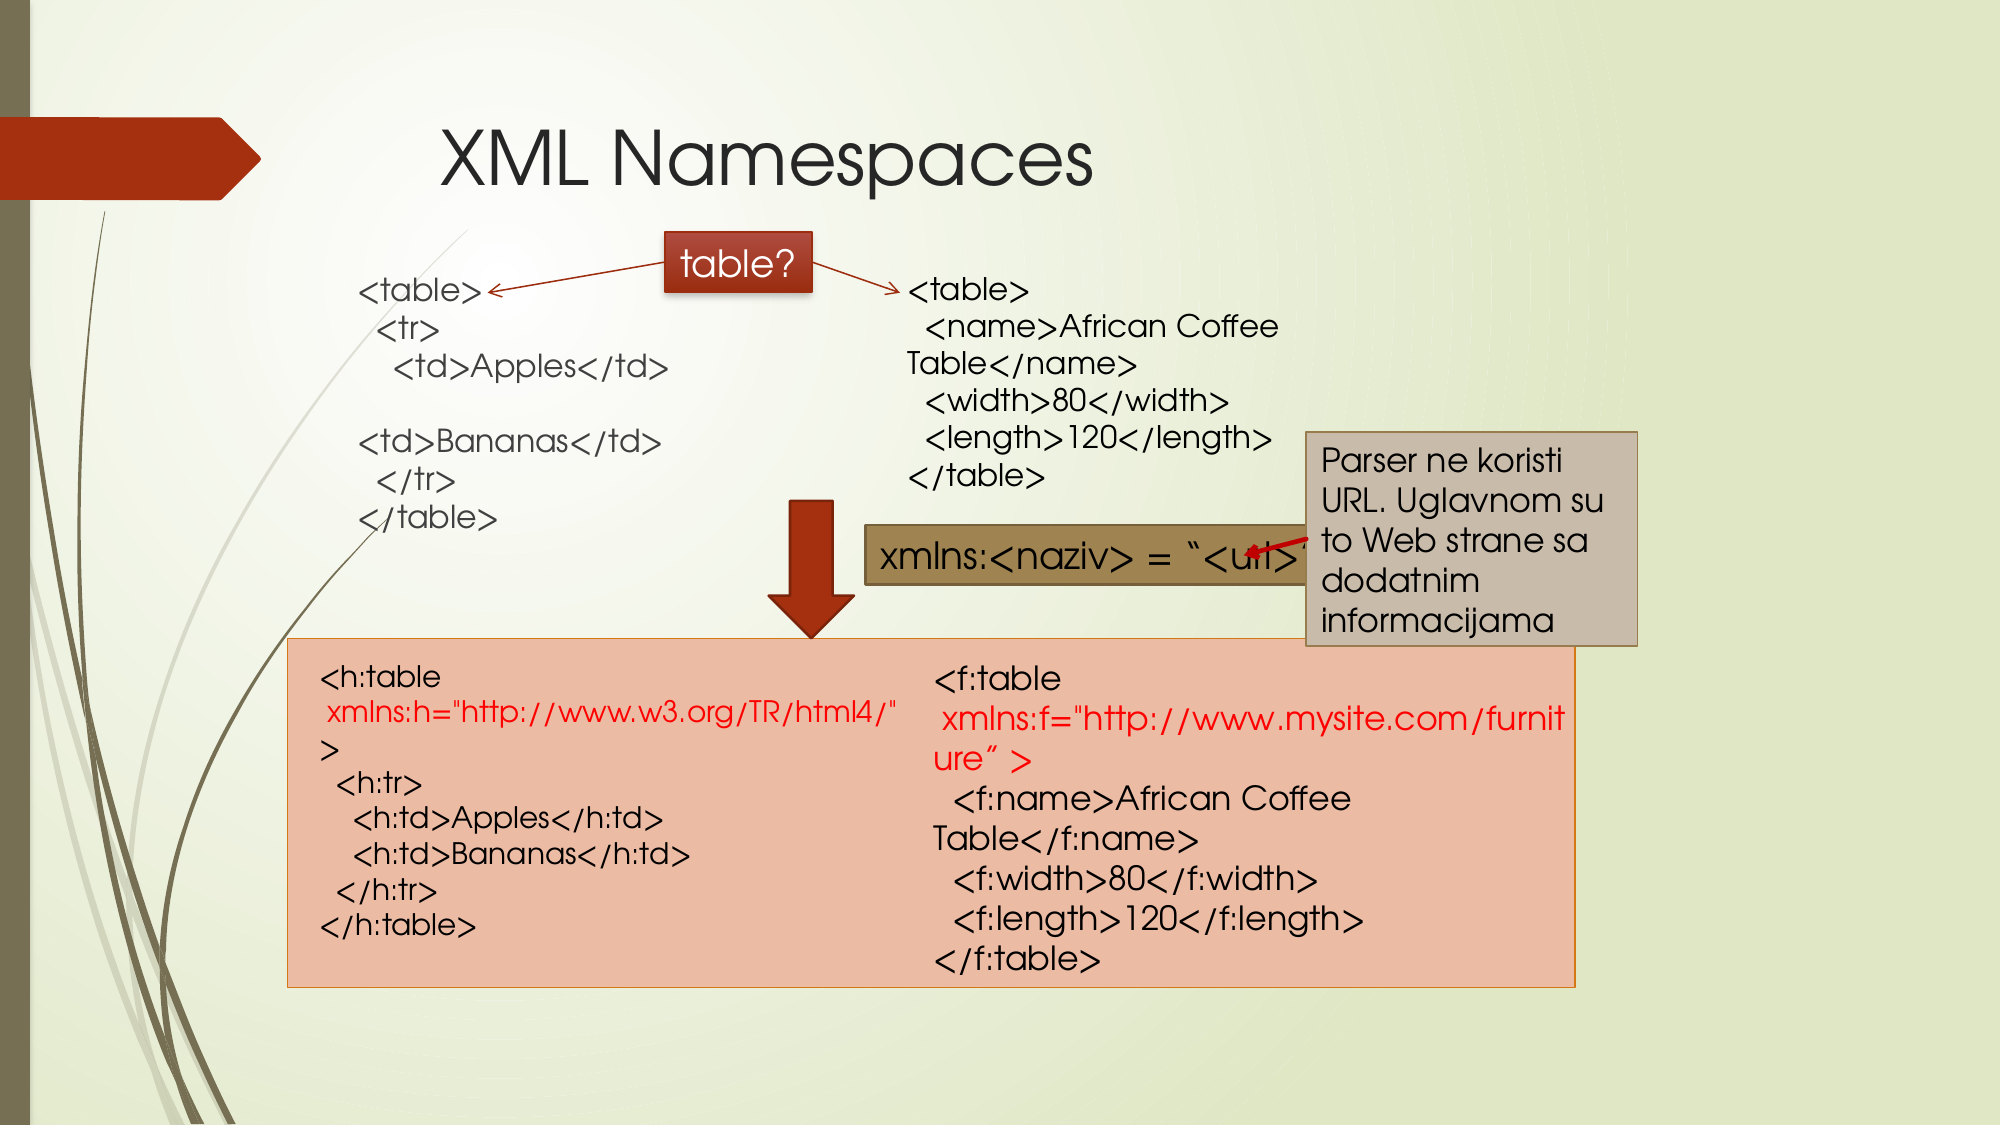

# XML Namespaces
table?
<table>
  <tr>
    <td>Apples</td>
    <td>Bananas</td>
  </tr>
</table>
<table>
  <name>African Coffee Table</name>
  <width>80</width>
  <length>120</length>
</table>
Parser ne koristi URL. Uglavnom su to Web strane sa dodatnim informacijama

xmlns:<naziv> = “<url>”

<h:table  xmlns:h="http://www.w3.org/TR/html4/">
  <h:tr>
    <h:td>Apples</h:td>
    <h:td>Bananas</h:td>
  </h:tr>
</h:table>
<f:table  xmlns:f="http://www.mysite.com/furniture” >
  <f:name>African Coffee Table</f:name>
  <f:width>80</f:width>
  <f:length>120</f:length>
</f:table>